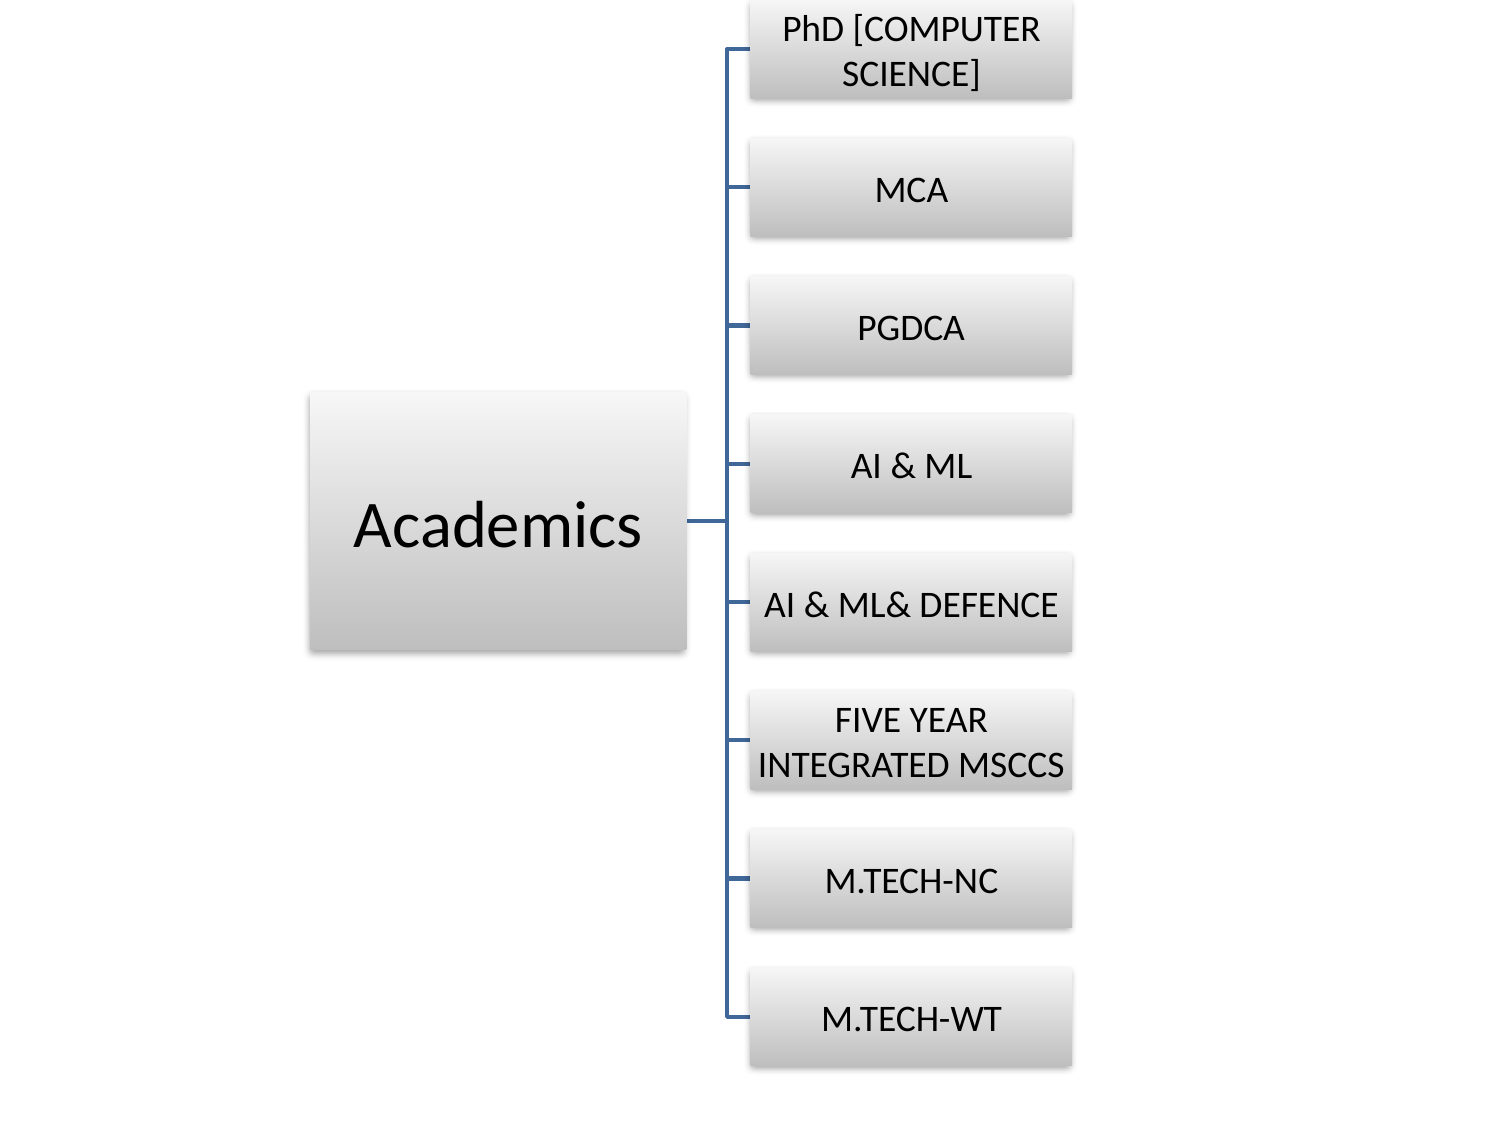

Academics
PhD [COMPUTER SCIENCE]
MCA
PGDCA
AI & ML
AI & ML& DEFENCE
FIVE YEAR INTEGRATED MSCCS
M.TECH-NC
M.TECH-WT